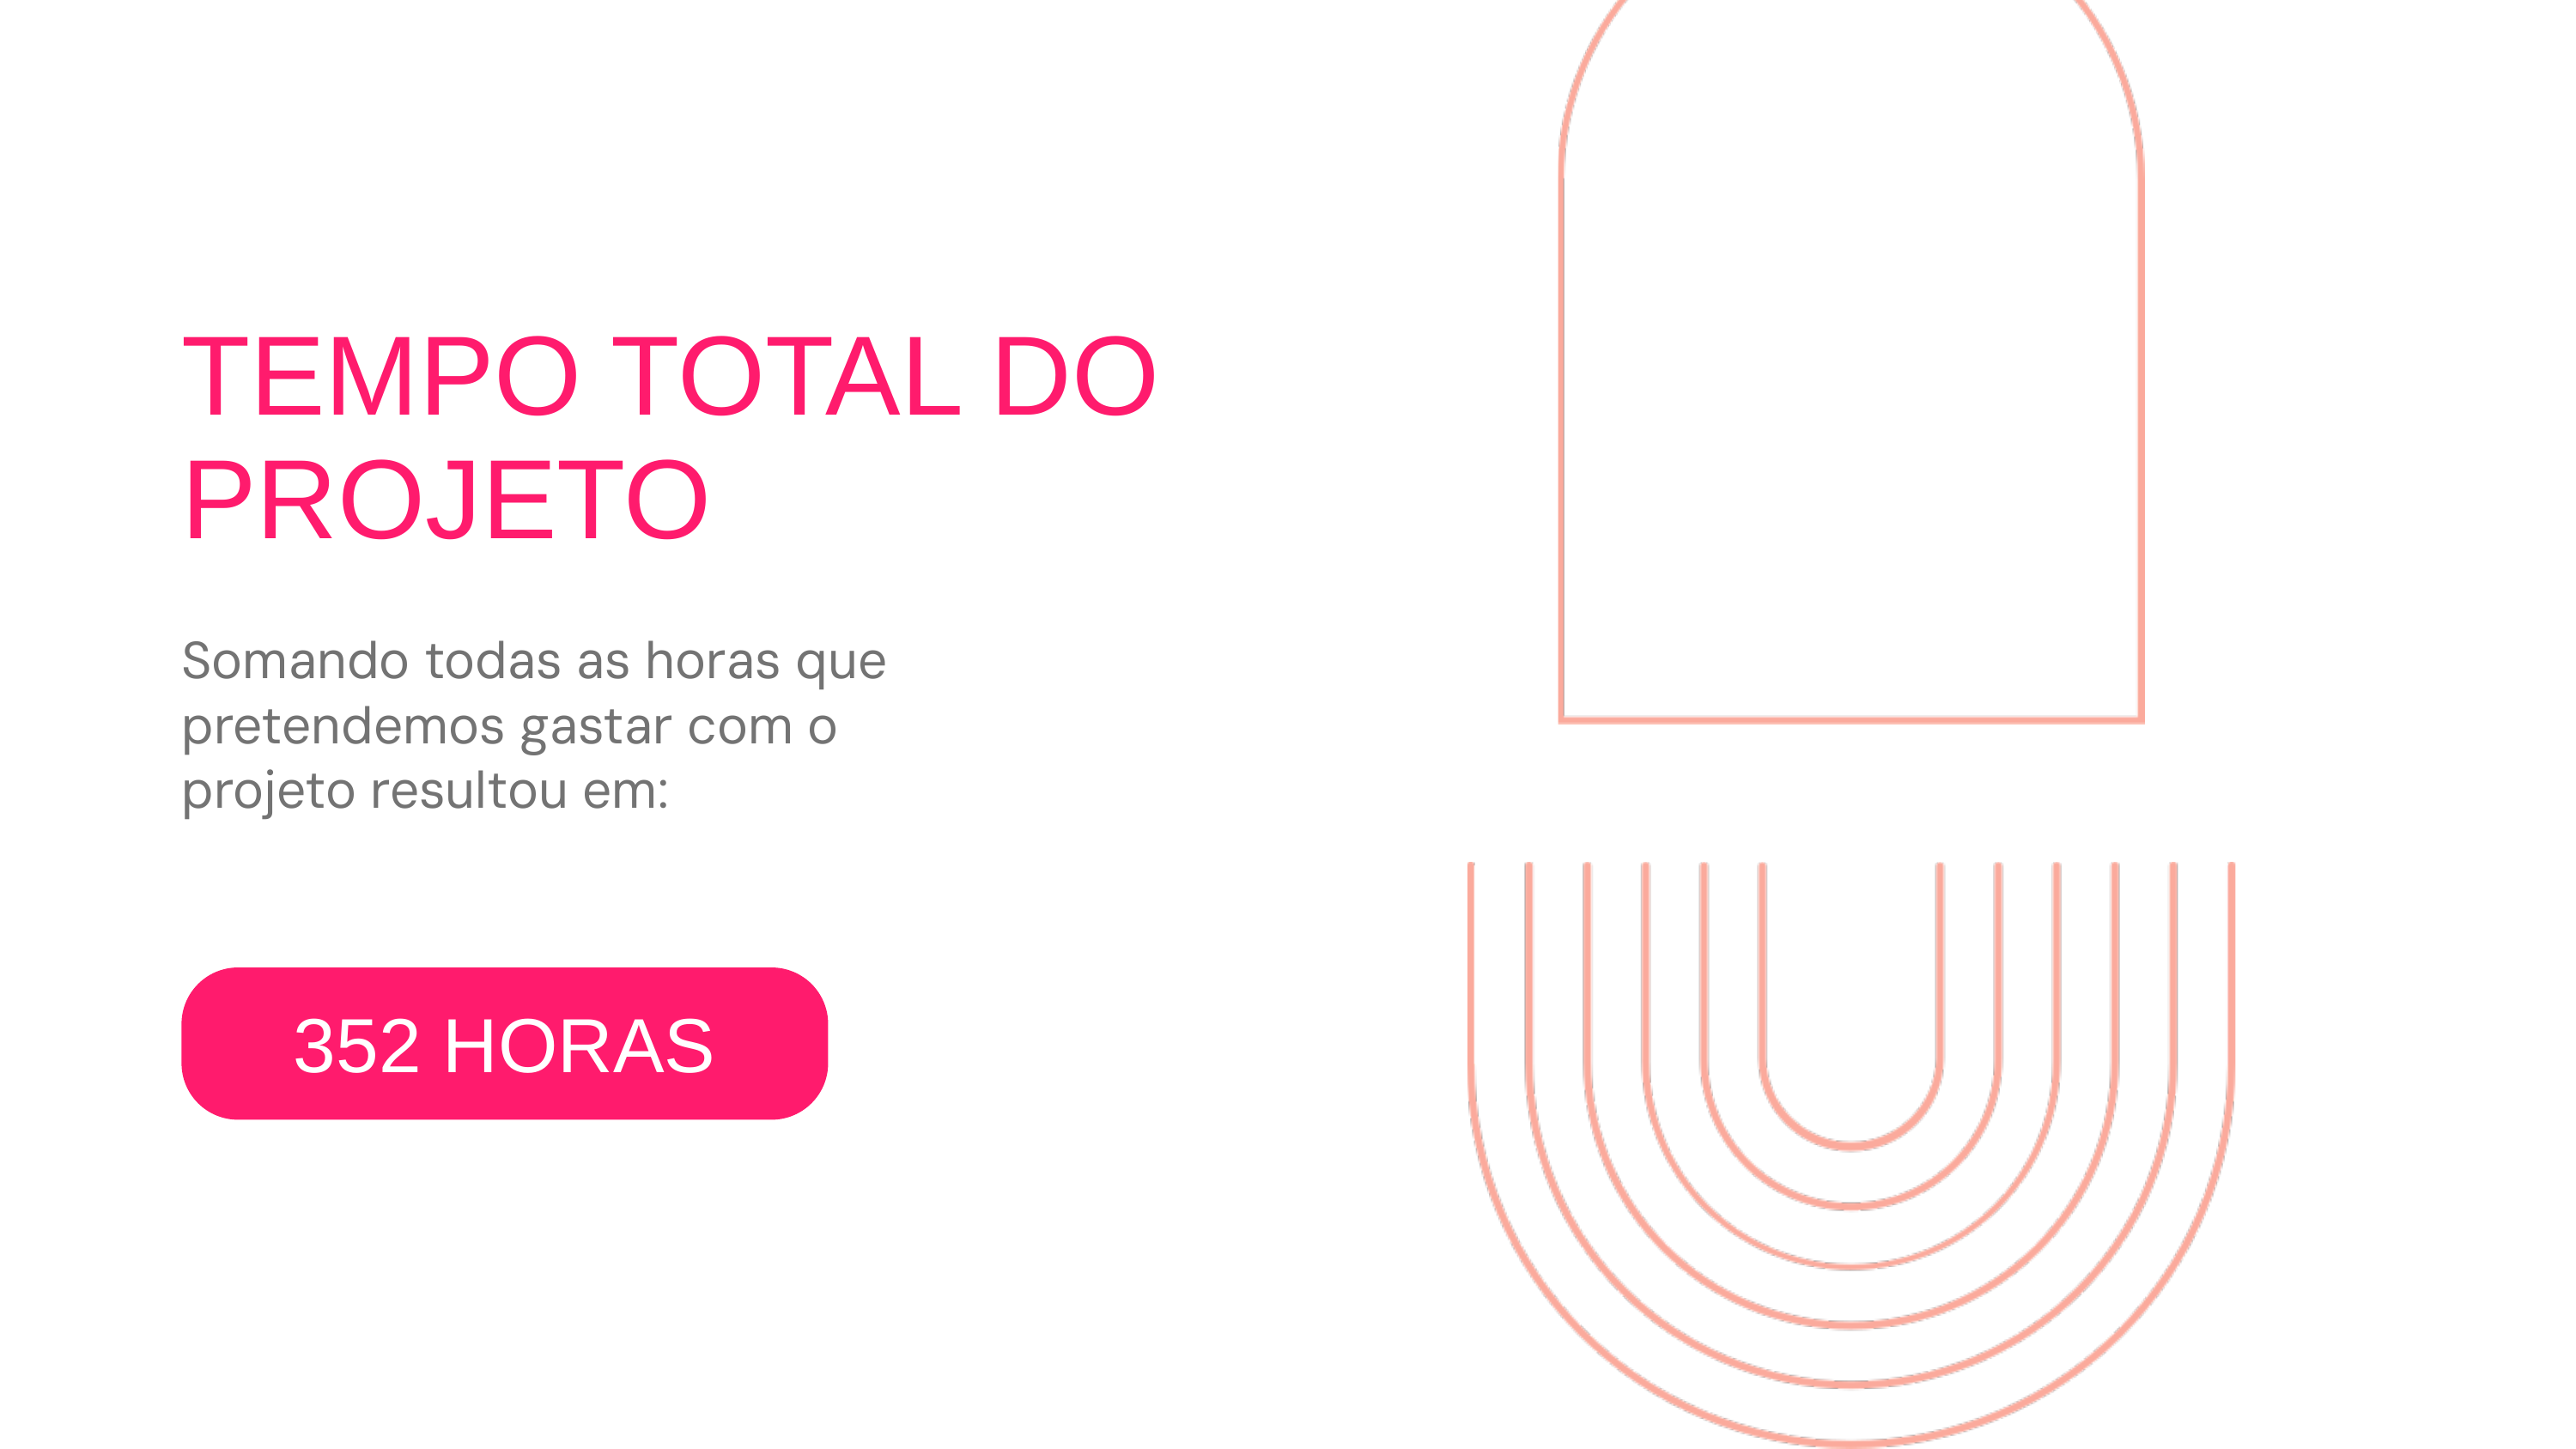

TEMPO TOTAL DO PROJETO
Somando todas as horas que pretendemos gastar com o projeto resultou em:

352 HORAS